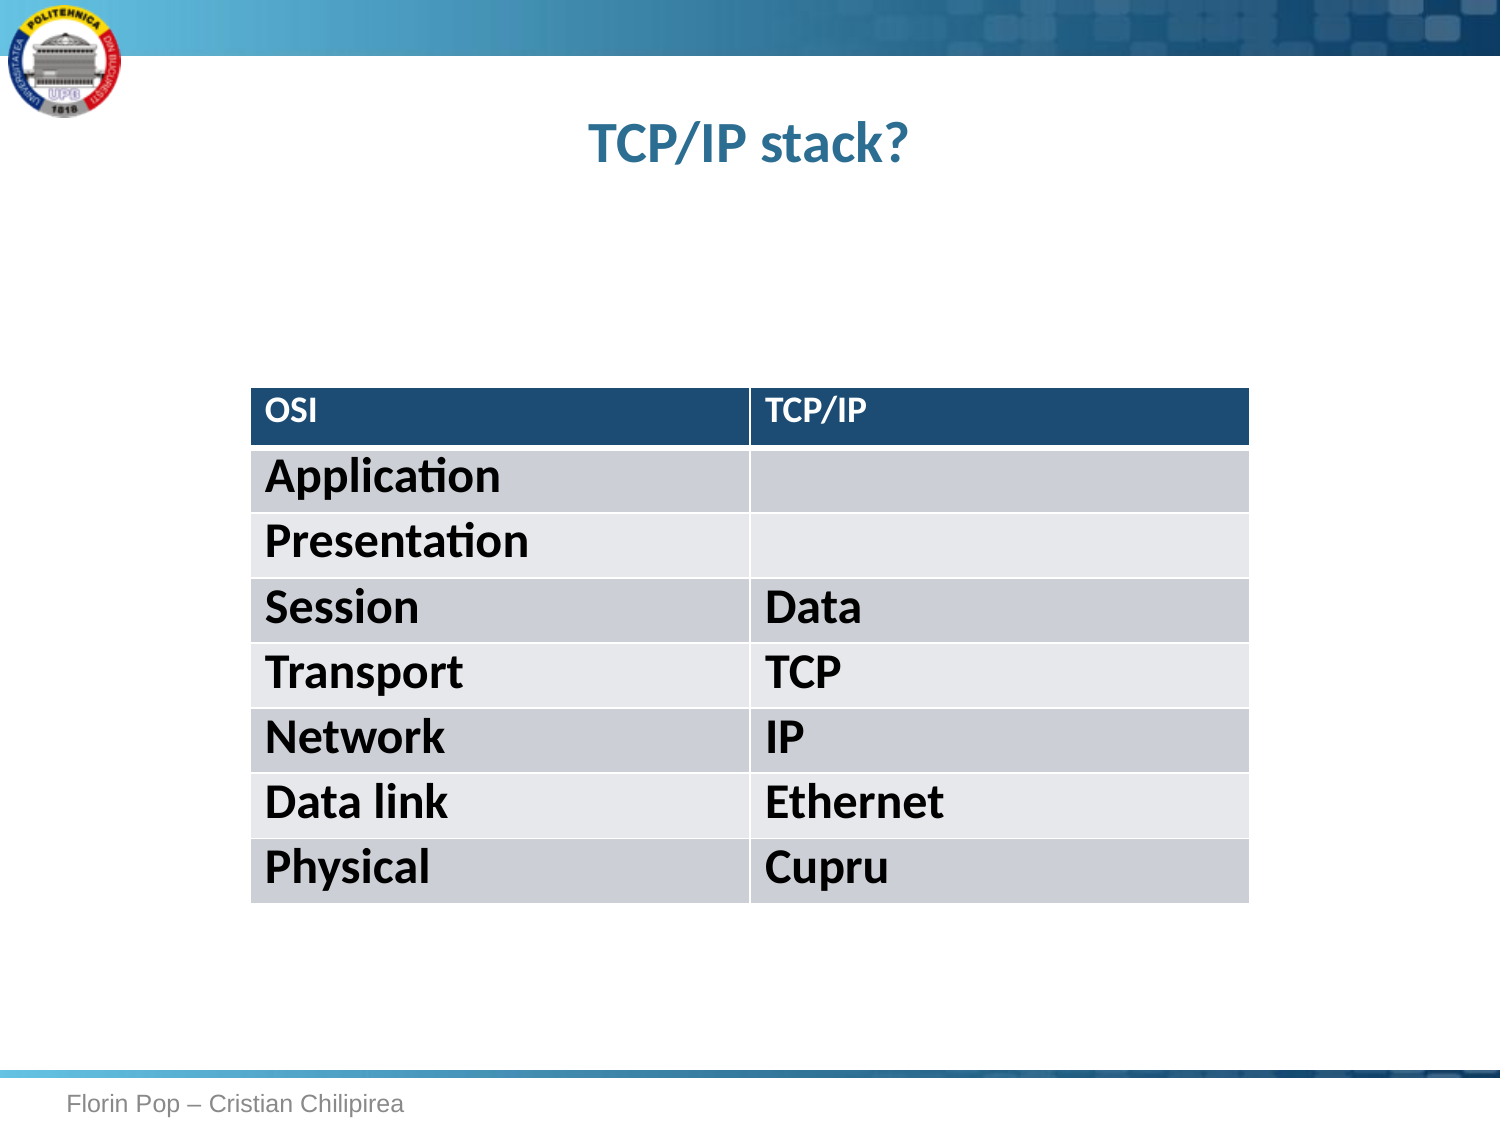

# TCP/IP stack?
| OSI | TCP/IP |
| --- | --- |
| Application |  |
| Presentation |  |
| Session | Data |
| Transport | TCP |
| Network | IP |
| Data link | Ethernet |
| Physical | Cupru |
Florin Pop – Cristian Chilipirea